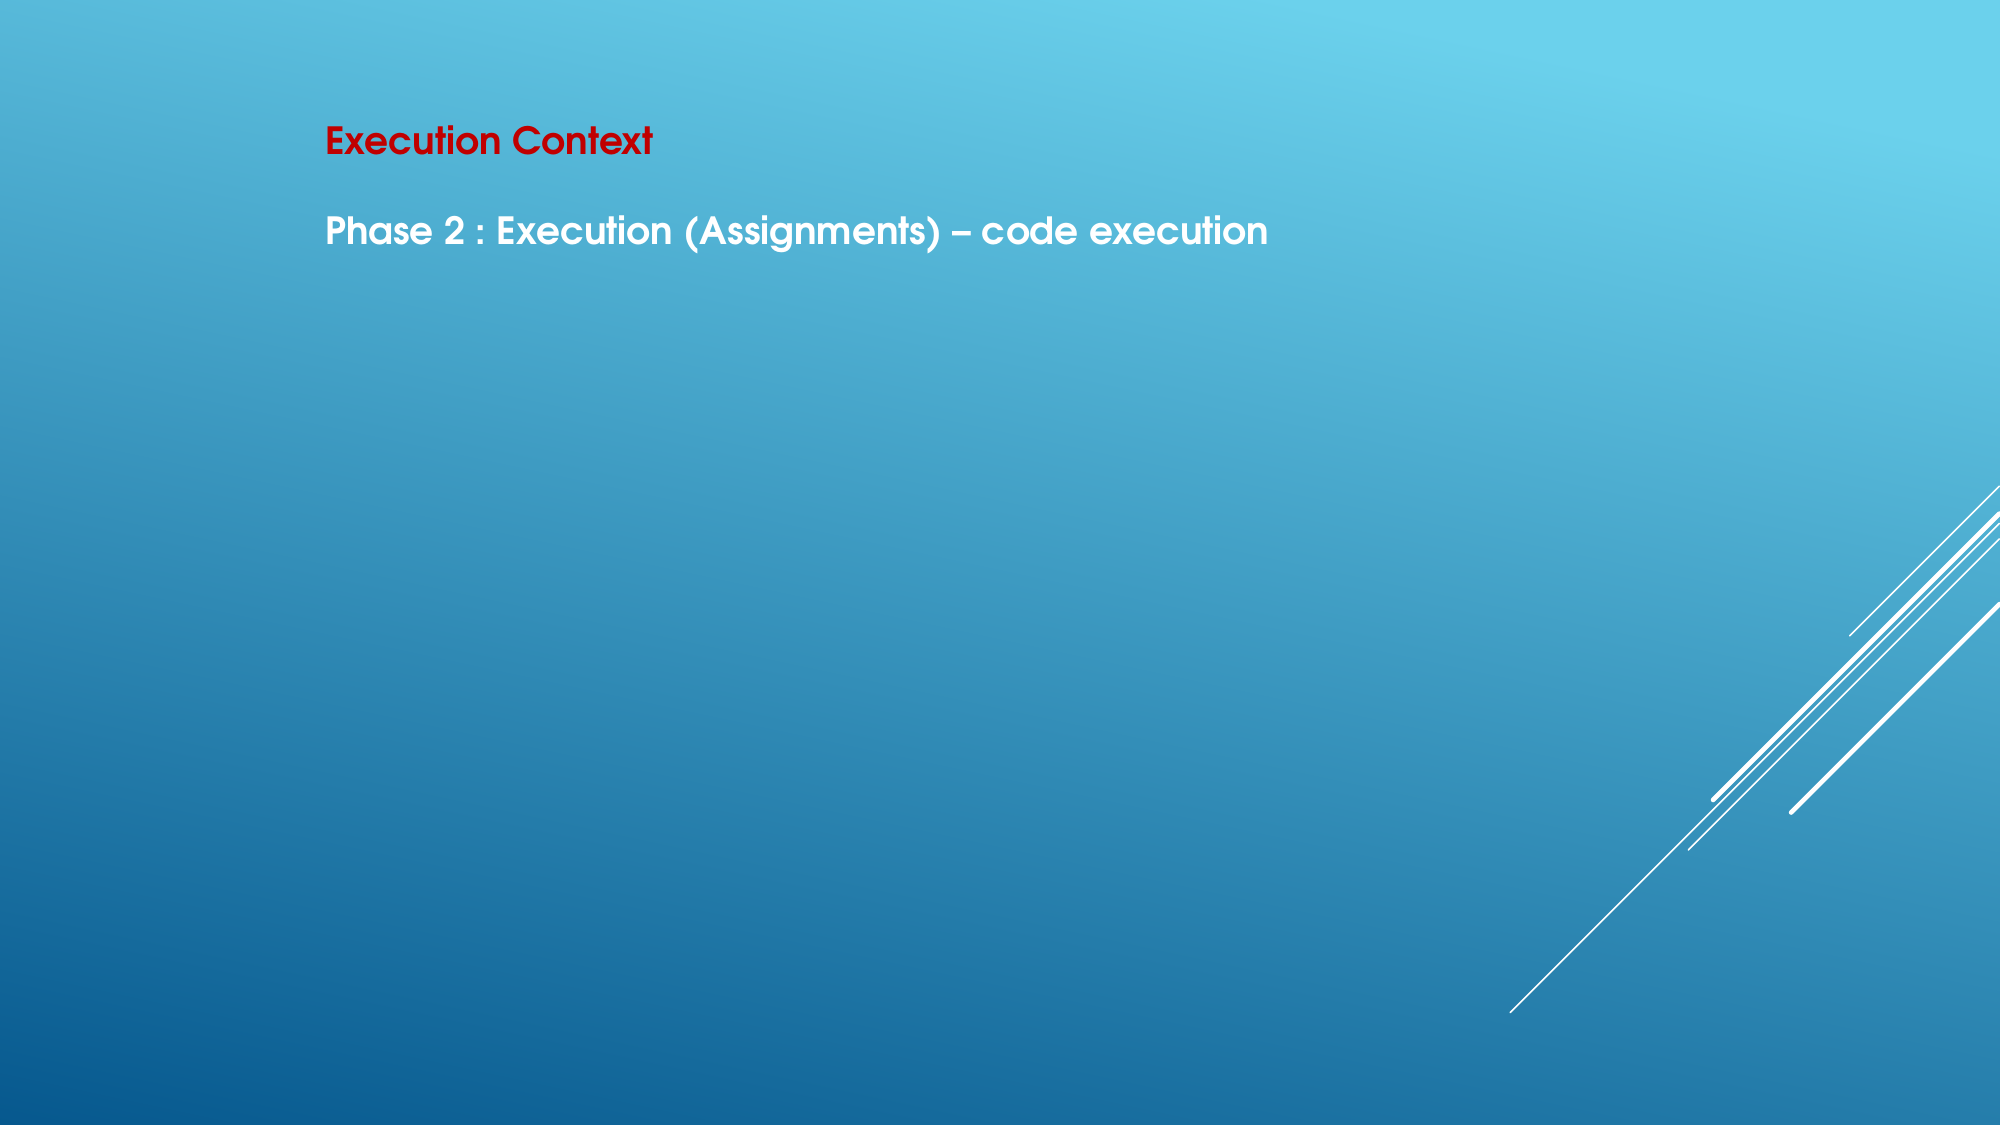

Execution Context

Phase 2 : Execution (Assignments) – code execution